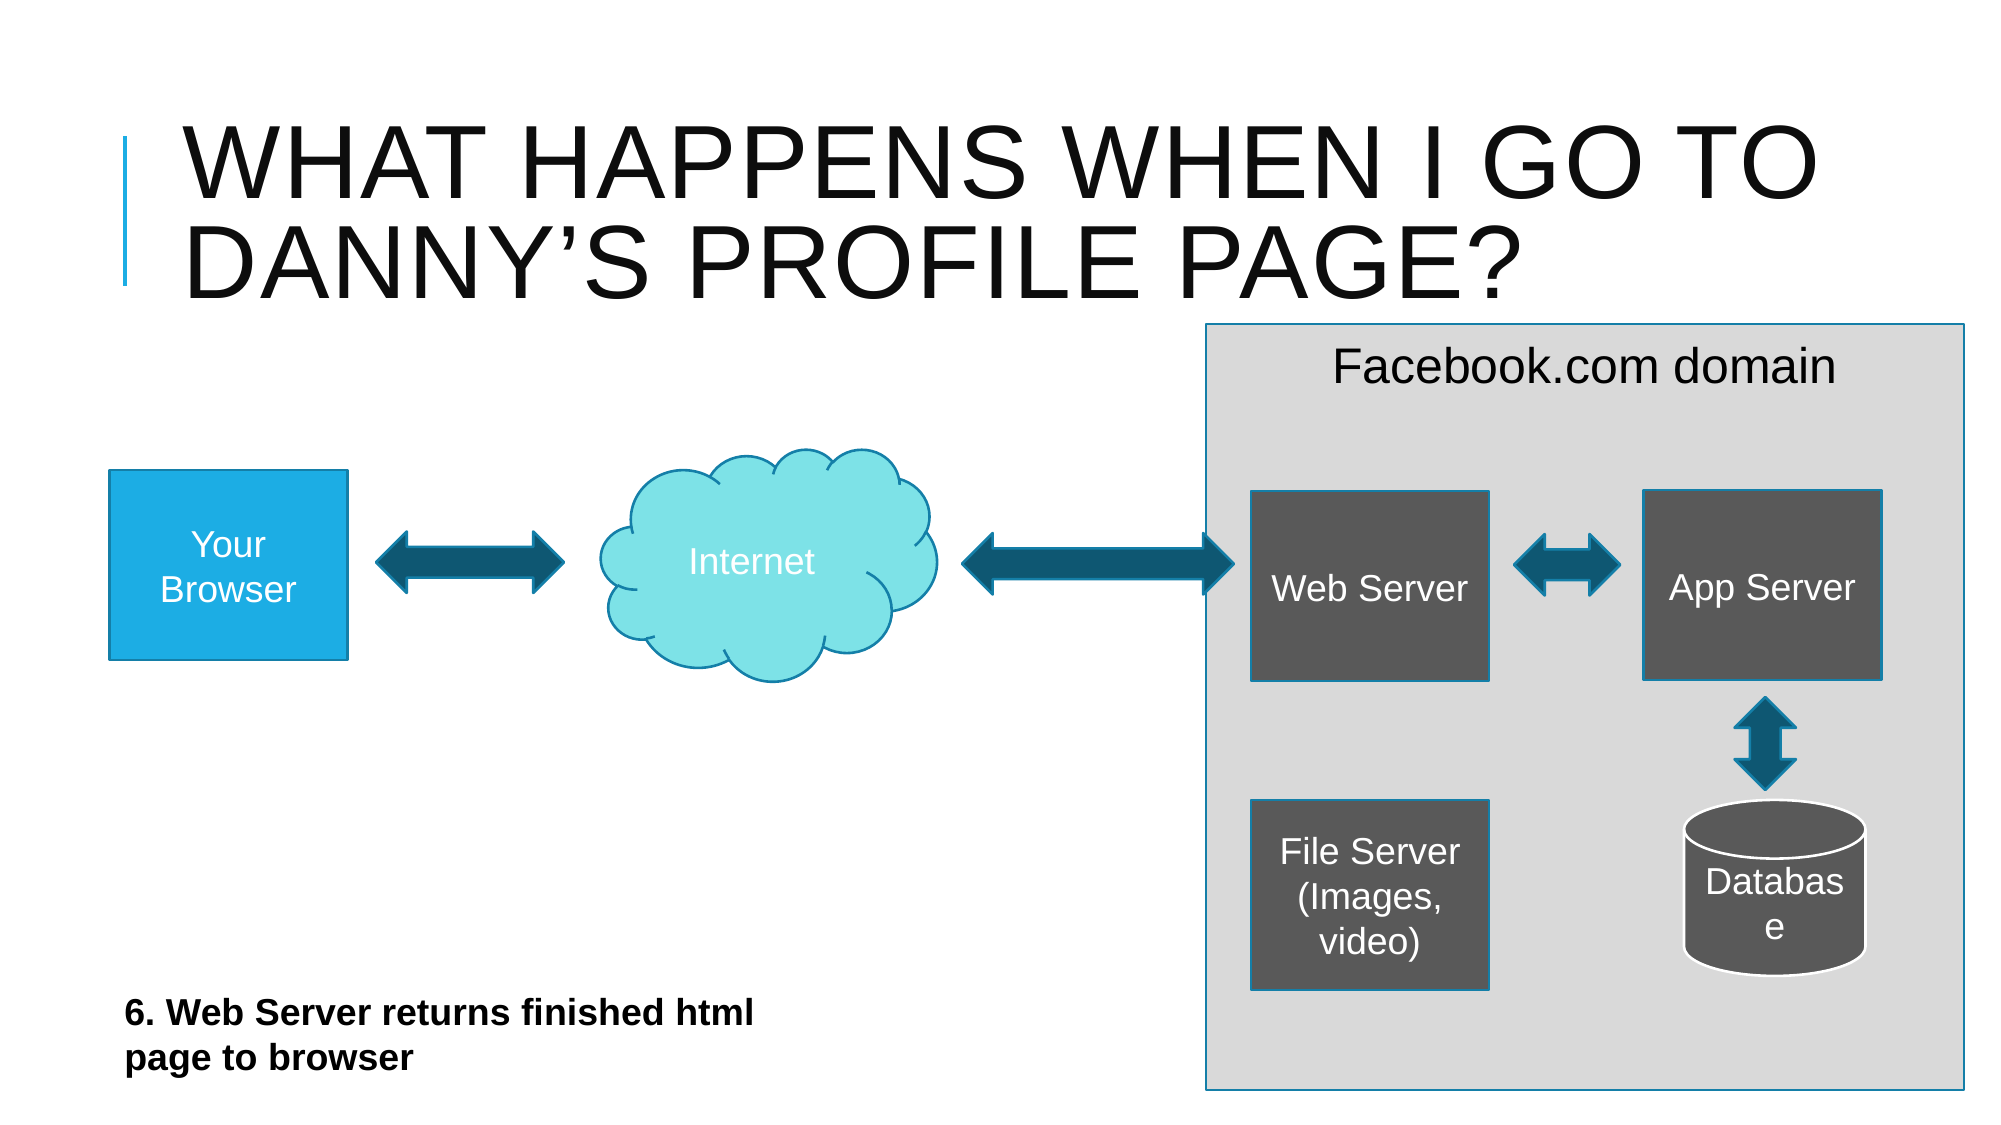

# What happens when I Go to Danny’s profile Page?

Facebook.com domain

Internet

Your Browser
App Server
Web Server

File Server
(Images, video)
Database
6. Web Server returns finished html page to browser